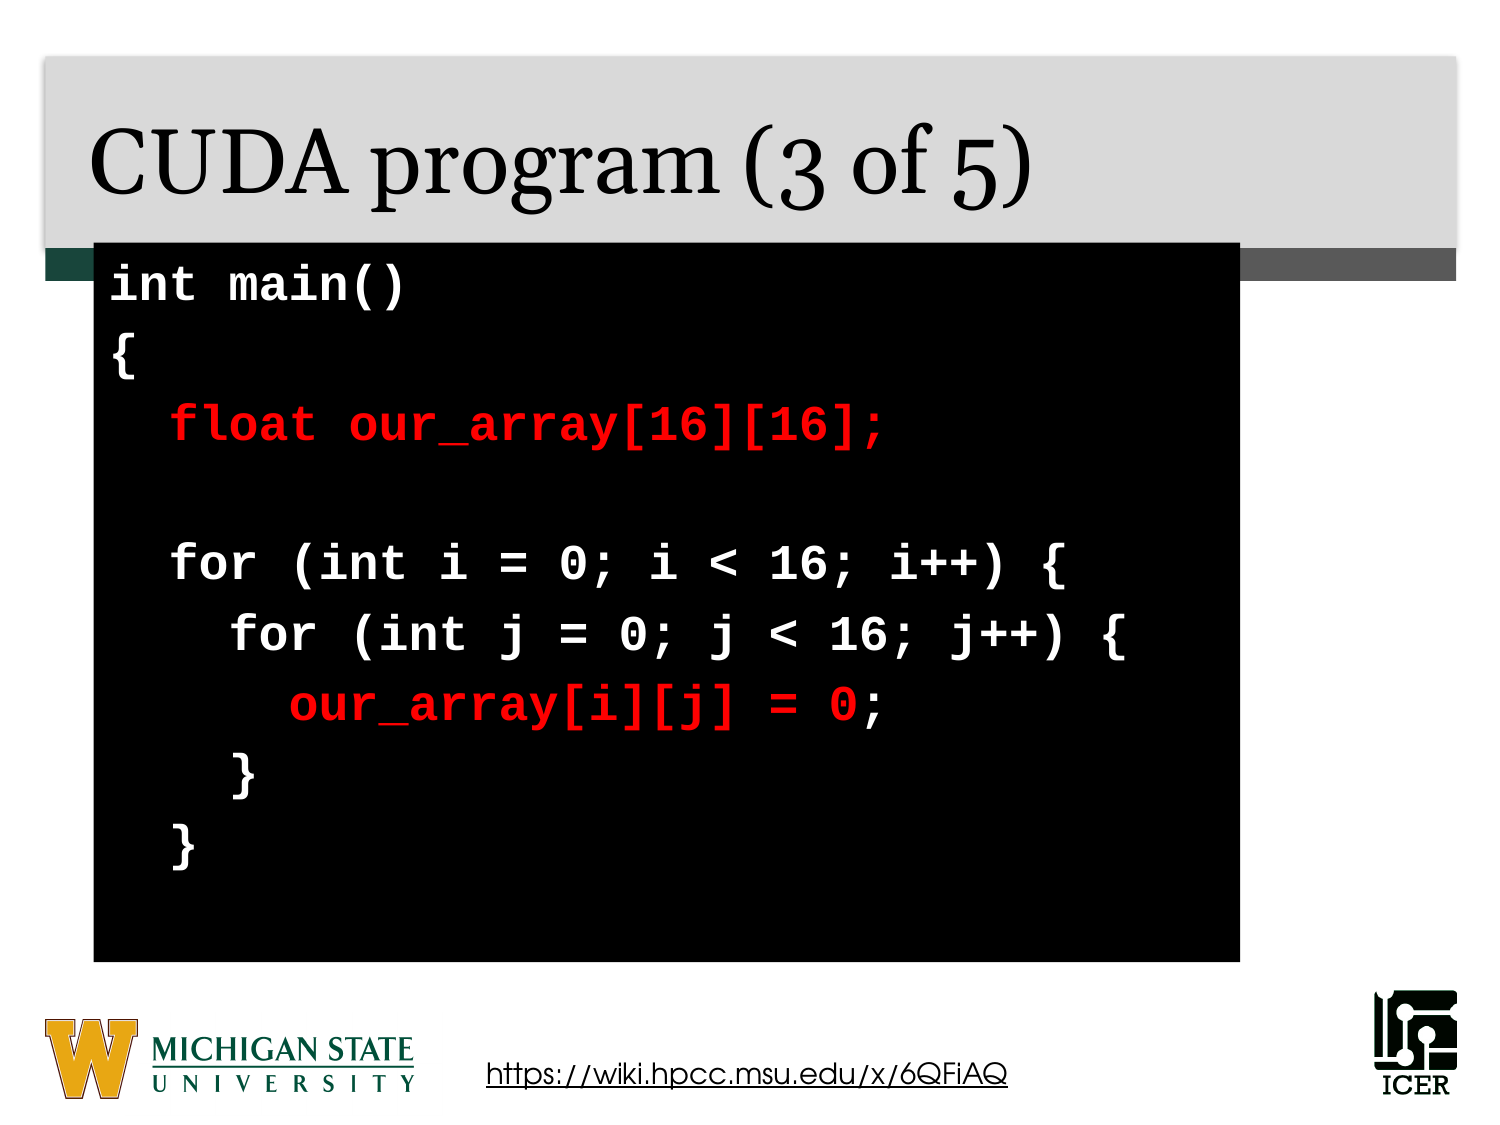

# CUDA program (3 of 5)
int main()
{
  float our_array[16][16];

  for (int i = 0; i < 16; i++) {
    for (int j = 0; j < 16; j++) {
      our_array[i][j] = 0;
    }
  }